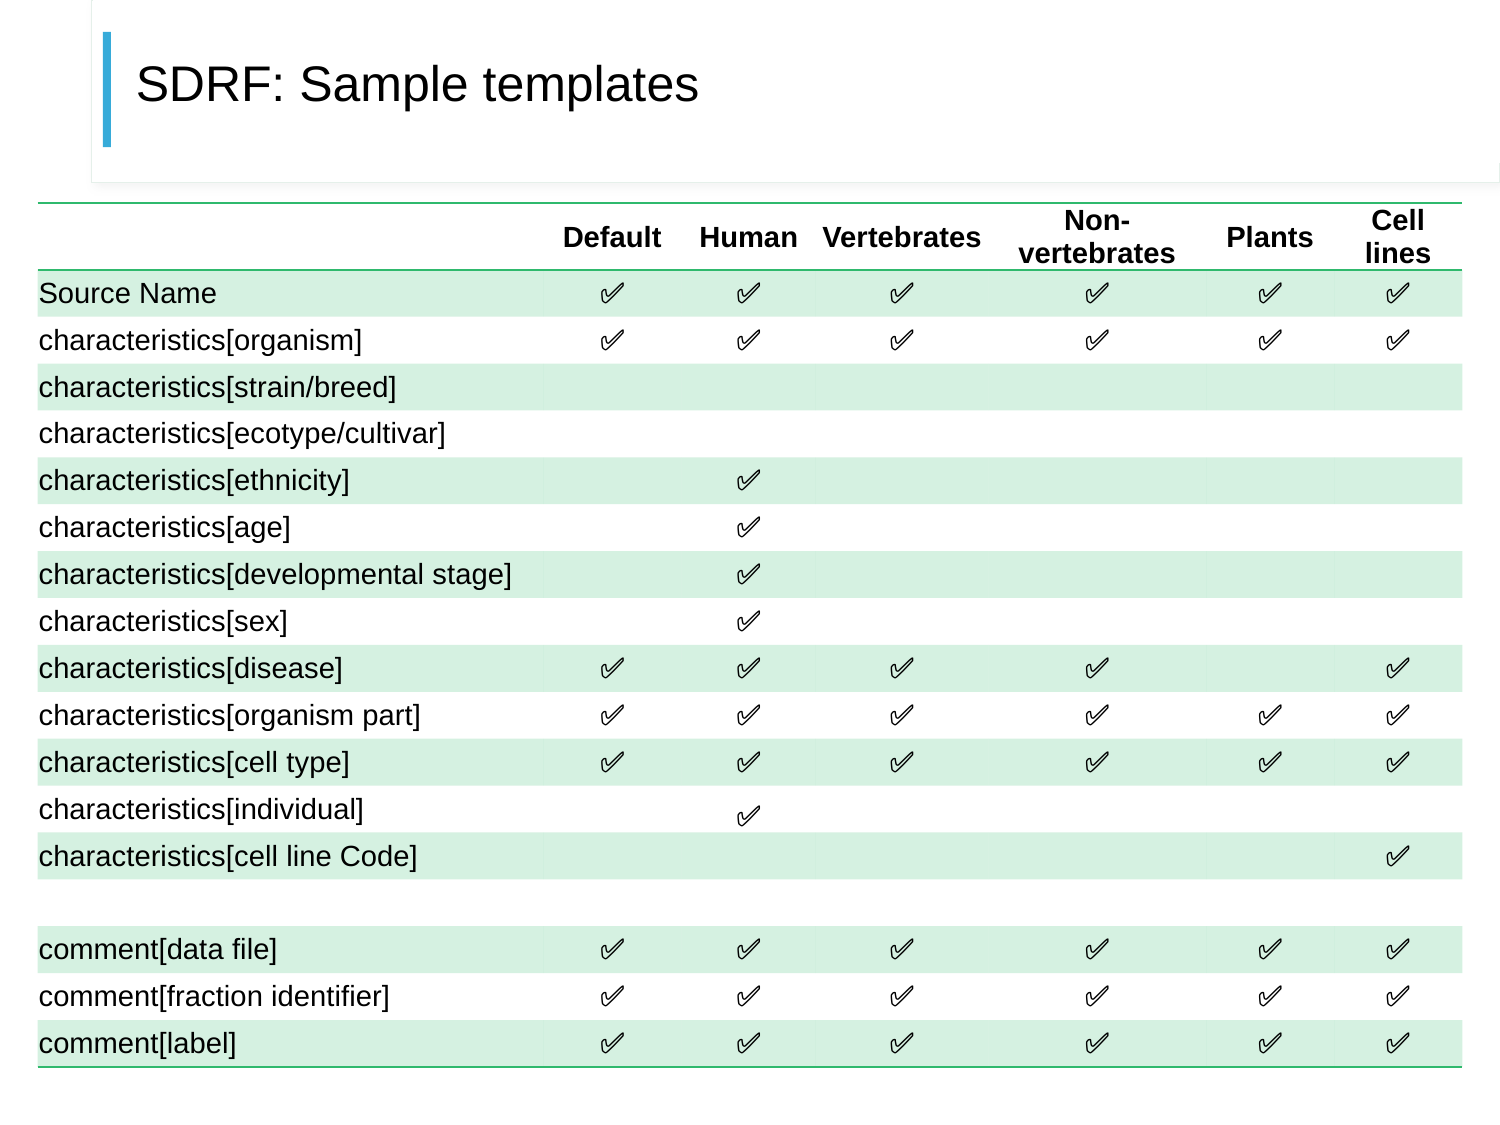

# SDRF: Sample templates
|  | Default | Human | Vertebrates | Non-vertebrates | Plants | Cell lines |
| --- | --- | --- | --- | --- | --- | --- |
| Source Name | ✅ | ✅ | ✅ | ✅ | ✅ | ✅ |
| characteristics[organism] | ✅ | ✅ | ✅ | ✅ | ✅ | ✅ |
| characteristics[strain/breed] |  |  |  |  |  |  |
| characteristics[ecotype/cultivar] |  |  |  |  |  |  |
| characteristics[ethnicity] |  | ✅ |  |  |  |  |
| characteristics[age] |  | ✅ |  |  |  |  |
| characteristics[developmental stage] |  | ✅ |  |  |  |  |
| characteristics[sex] |  | ✅ |  |  |  |  |
| characteristics[disease] | ✅ | ✅ | ✅ | ✅ |  | ✅ |
| characteristics[organism part] | ✅ | ✅ | ✅ | ✅ | ✅ | ✅ |
| characteristics[cell type] | ✅ | ✅ | ✅ | ✅ | ✅ | ✅ |
| characteristics[individual] |  | ✅ |  |  |  |  |
| characteristics[cell line Code] |  |  |  |  |  | ✅ |
|  |  |  |  |  |  |  |
| comment[data file] | ✅ | ✅ | ✅ | ✅ | ✅ | ✅ |
| comment[fraction identifier] | ✅ | ✅ | ✅ | ✅ | ✅ | ✅ |
| comment[label] | ✅ | ✅ | ✅ | ✅ | ✅ | ✅ |